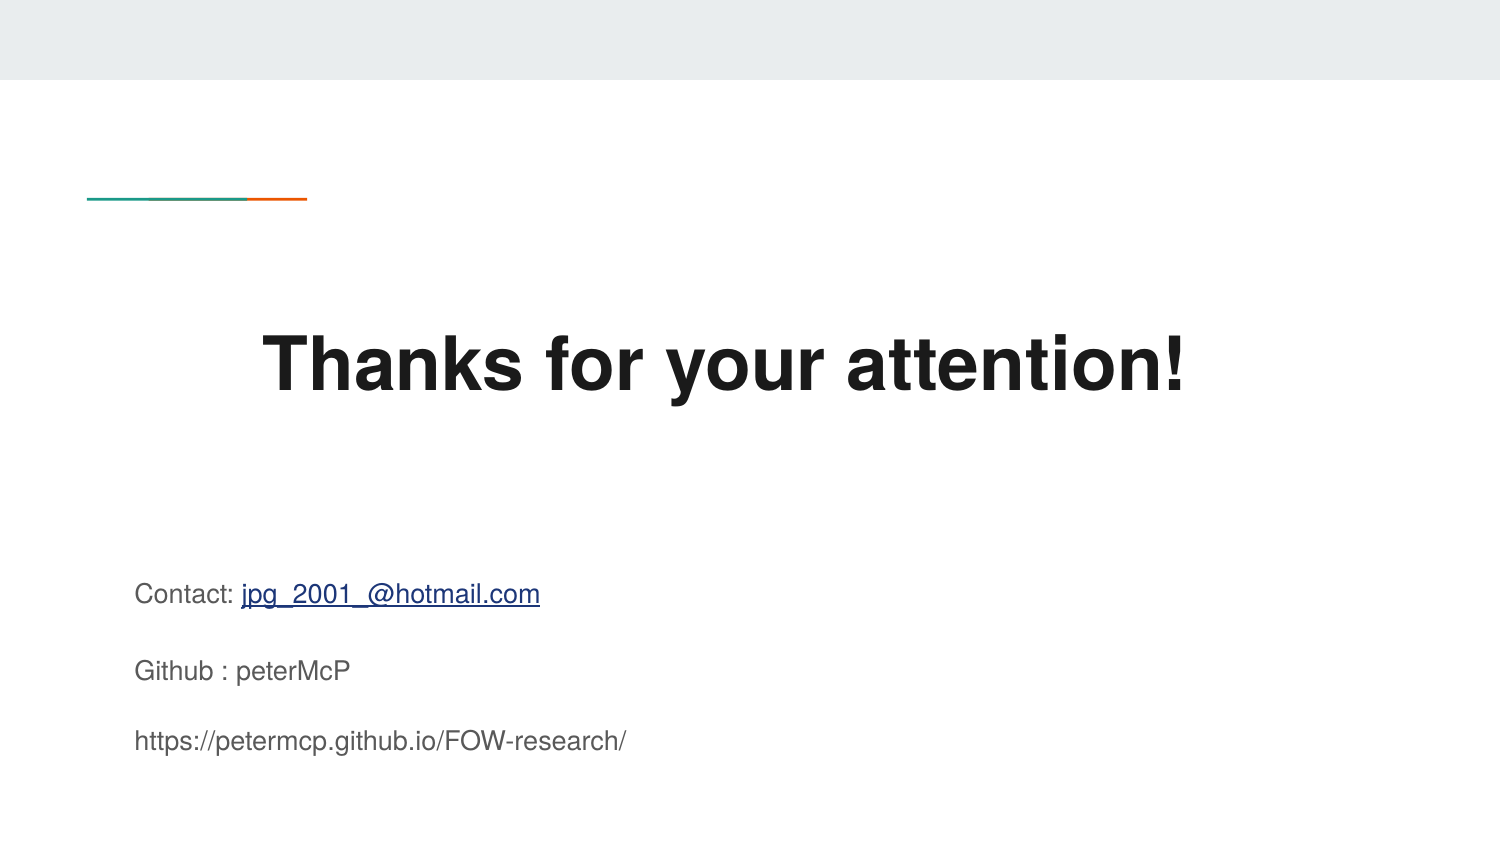

# Thanks for your attention!
Contact: jpg_2001_@hotmail.com
Github : peterMcP
https://petermcp.github.io/FOW-research/